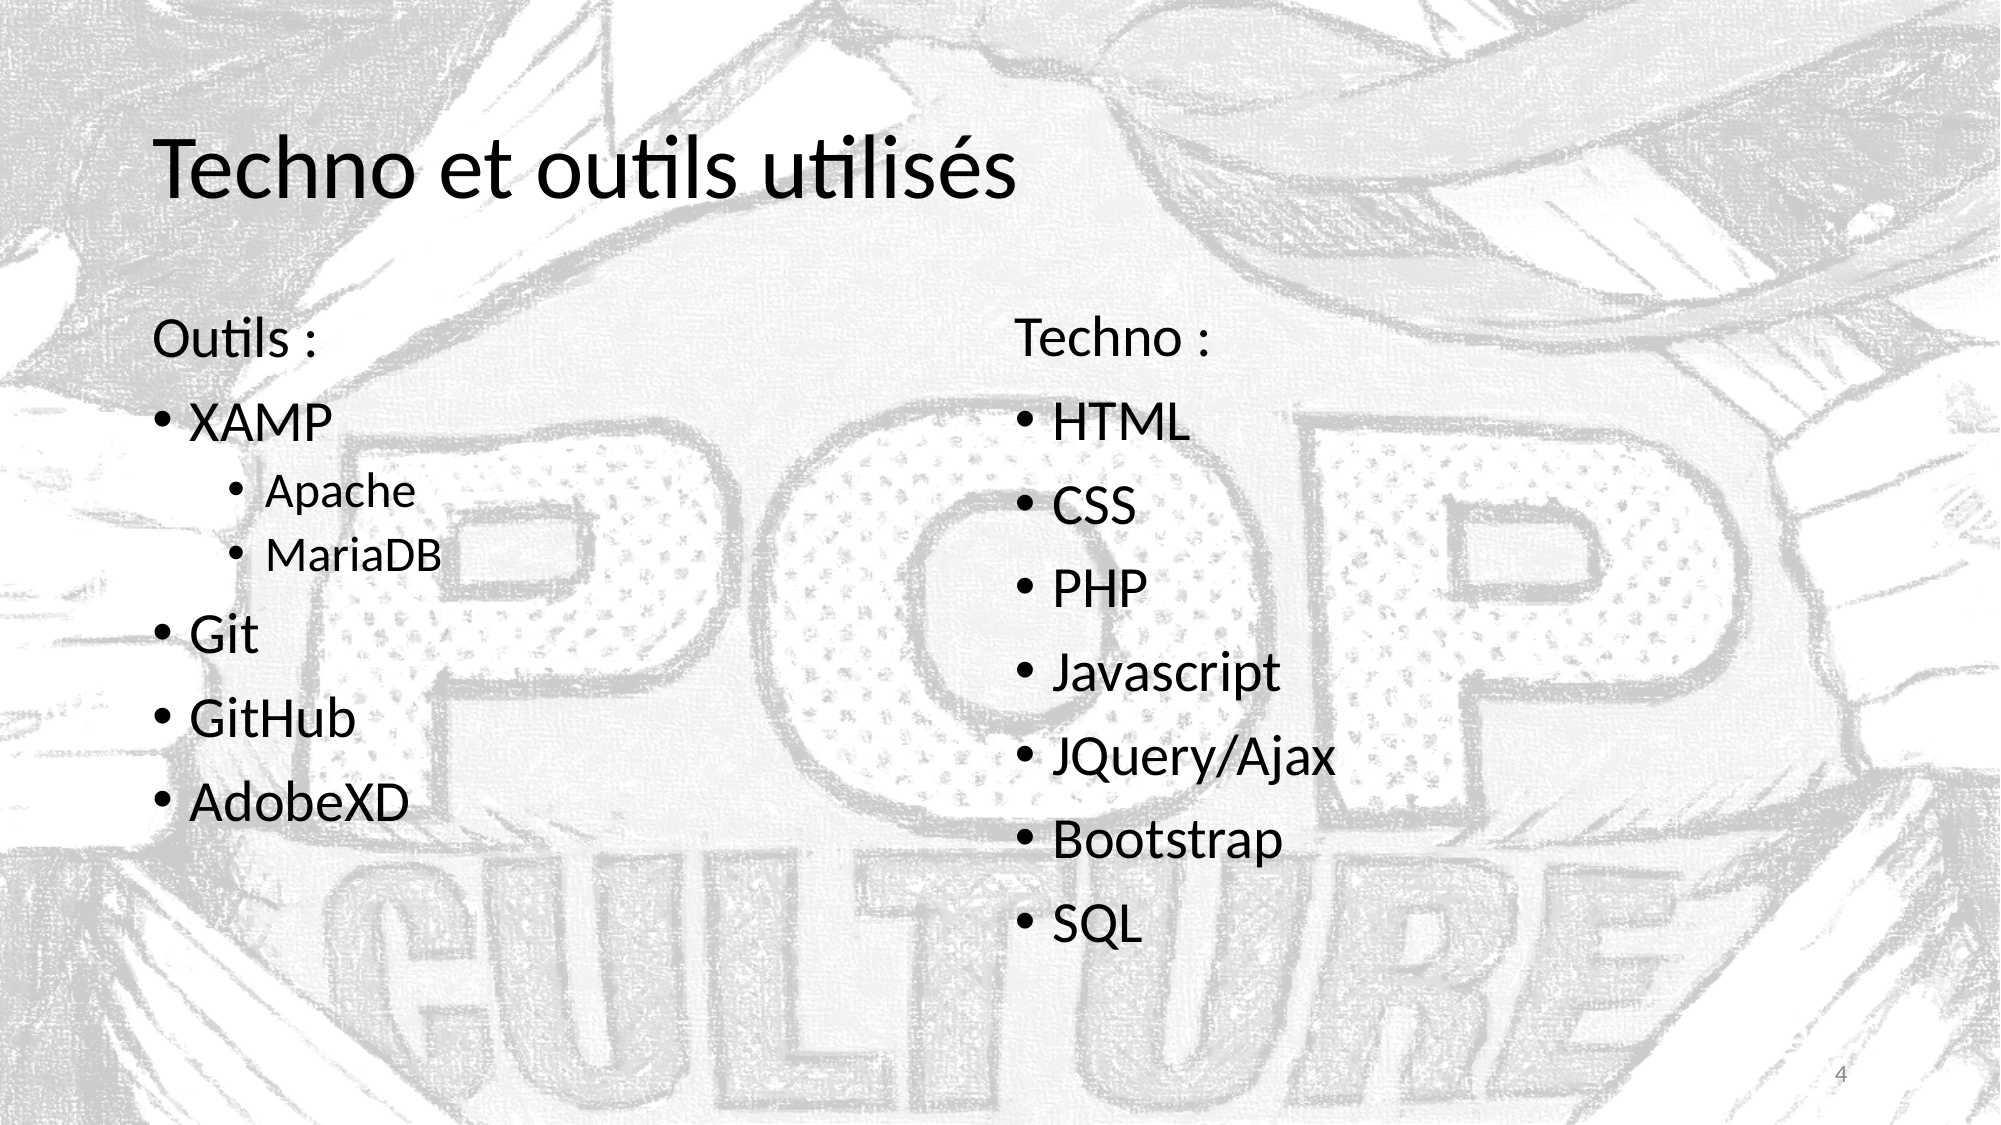

# Techno et outils utilisés
Techno :
HTML
CSS
PHP
Javascript
JQuery/Ajax
Bootstrap
SQL

Outils :
XAMP
Apache
MariaDB
Git
GitHub
AdobeXD

4